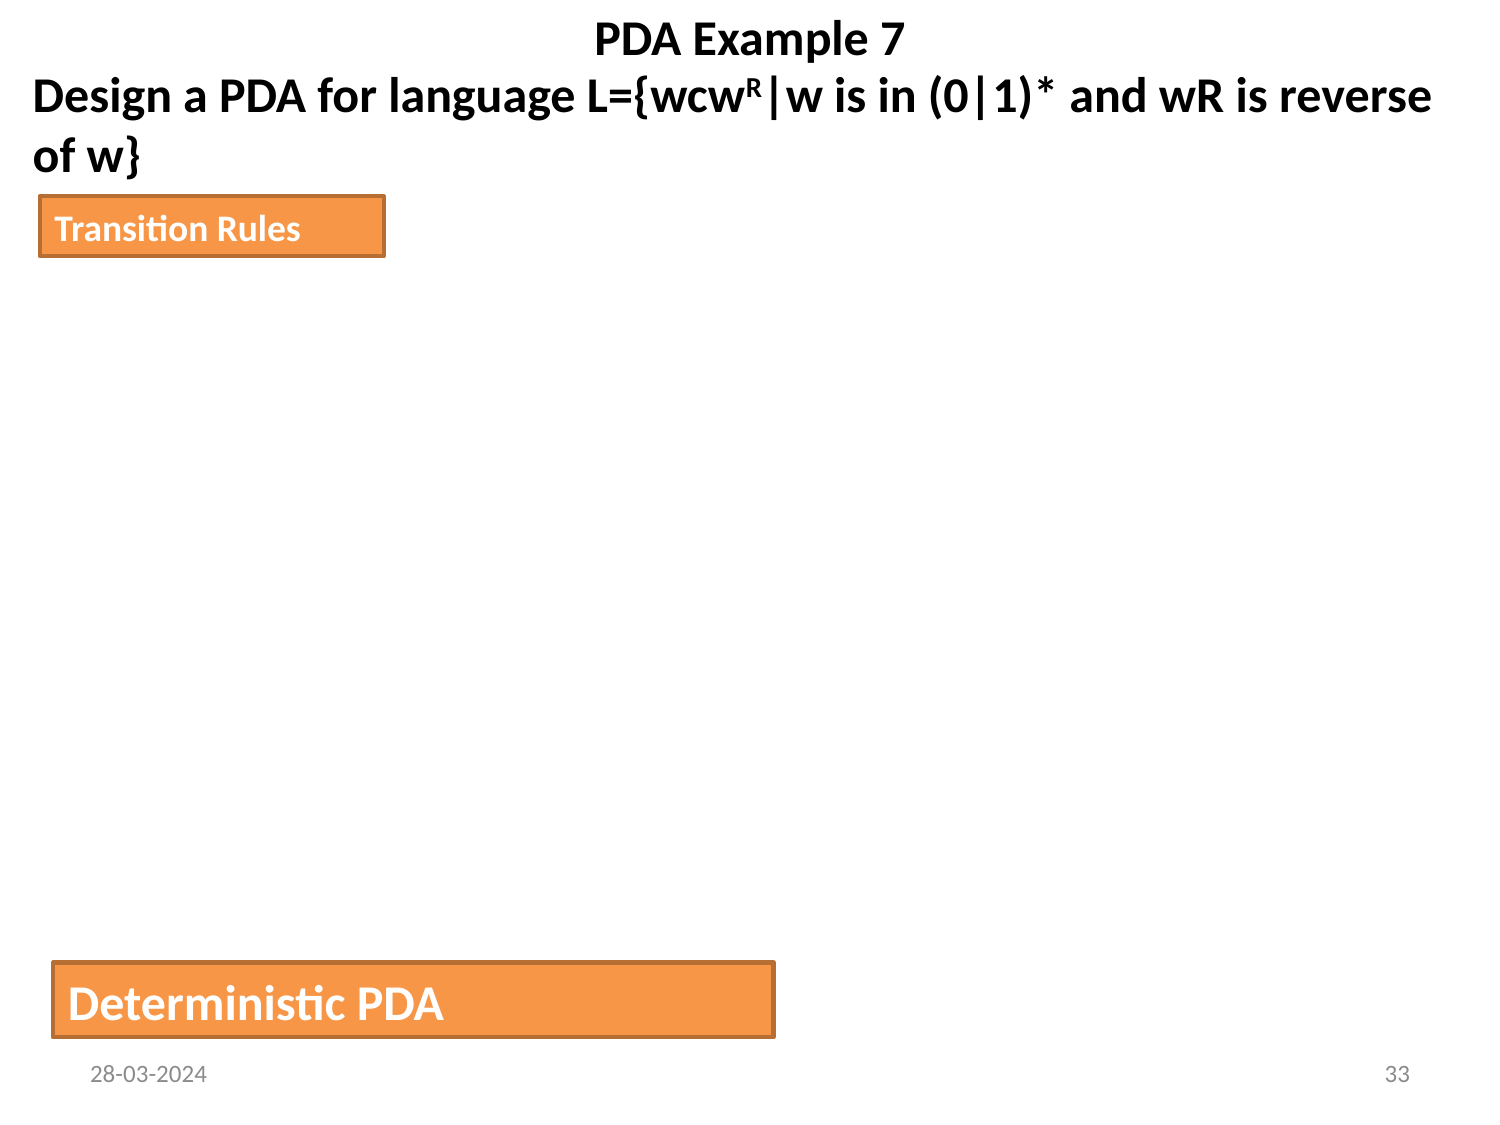

# PDA Example 7
Design a PDA for language L={wcwR|w is in (0|1)* and wR is reverse of w}

Transition Rules
Deterministic PDA
28-03-2024
33